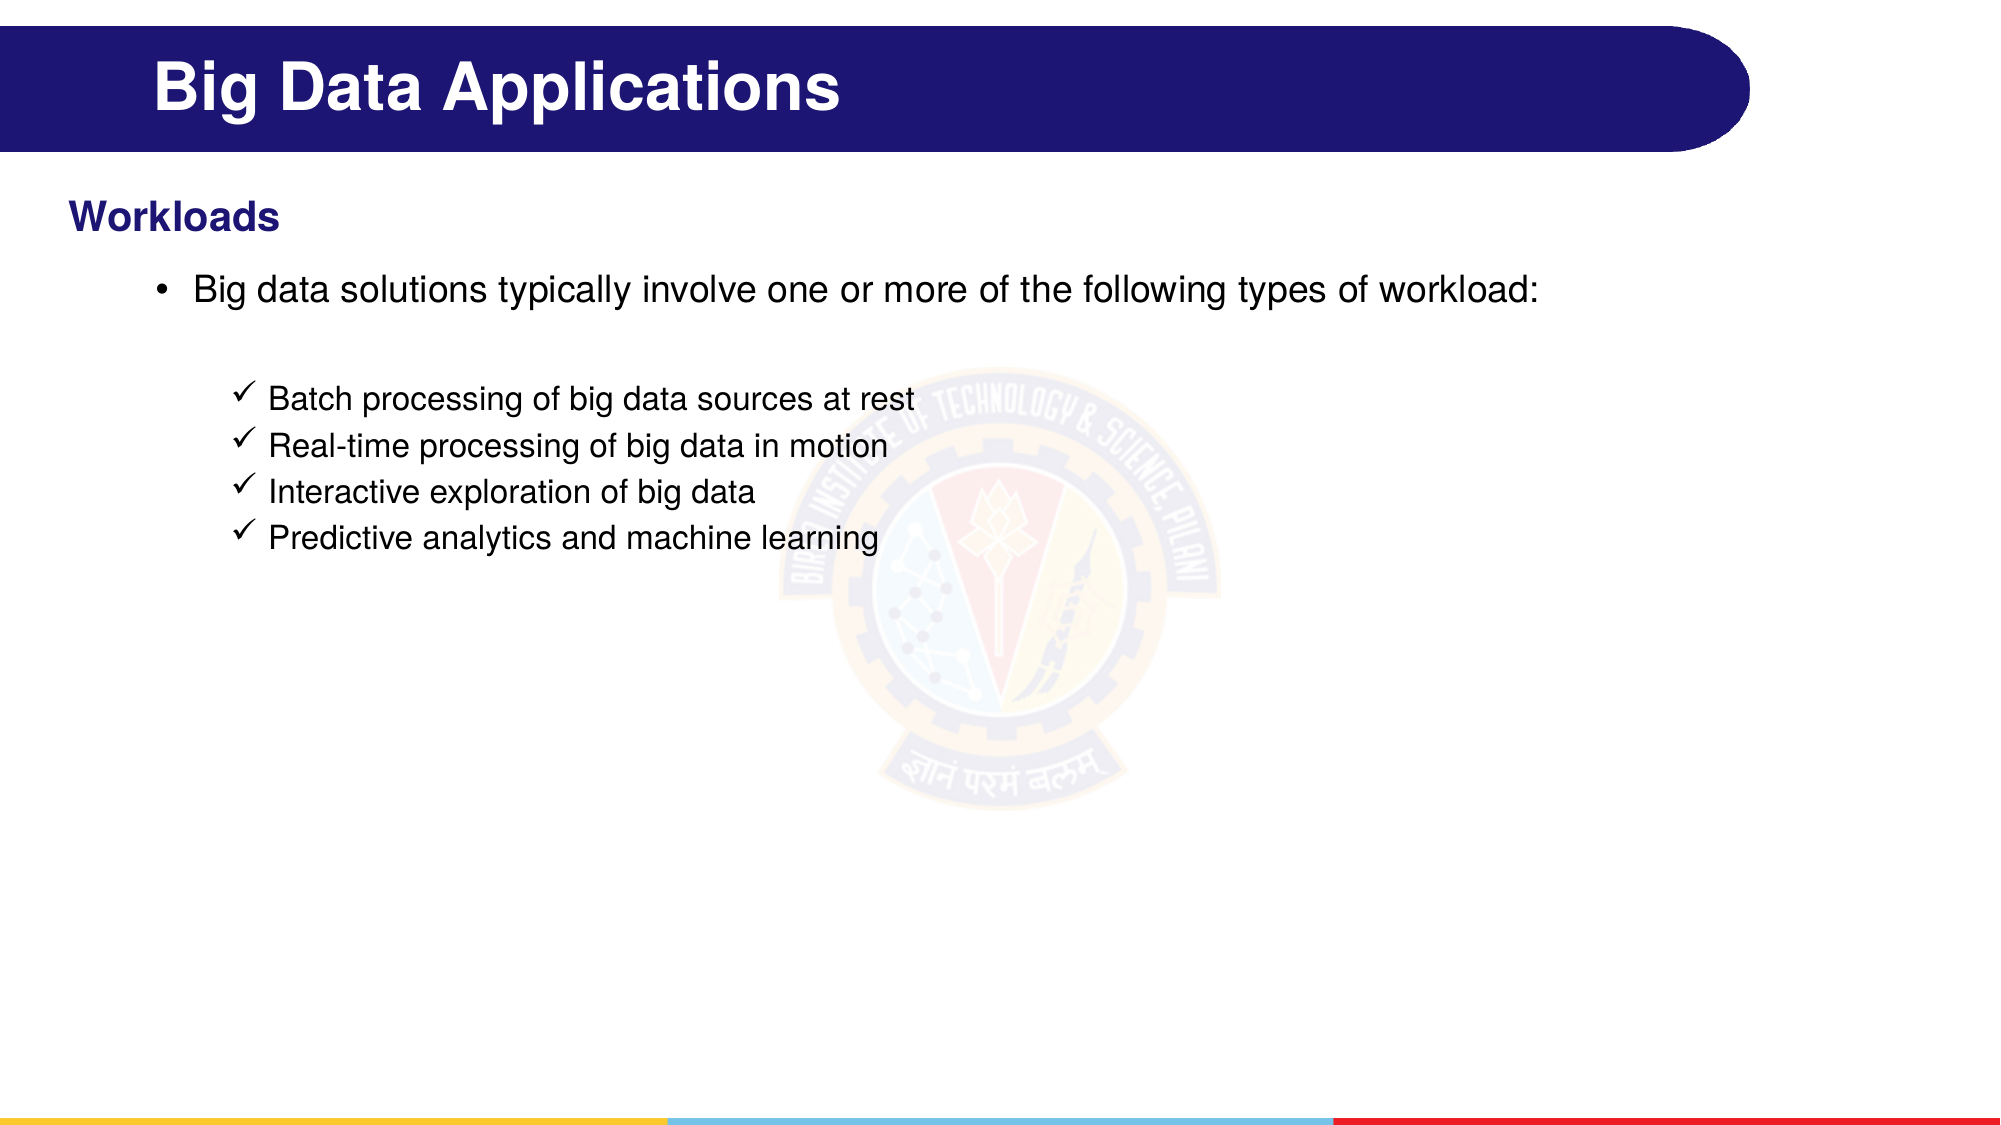

# Big Data Applications
Workloads
Big data solutions typically involve one or more of the following types of workload:

Batch processing of big data sources at rest
Real-time processing of big data in motion
Interactive exploration of big data
Predictive analytics and machine learning